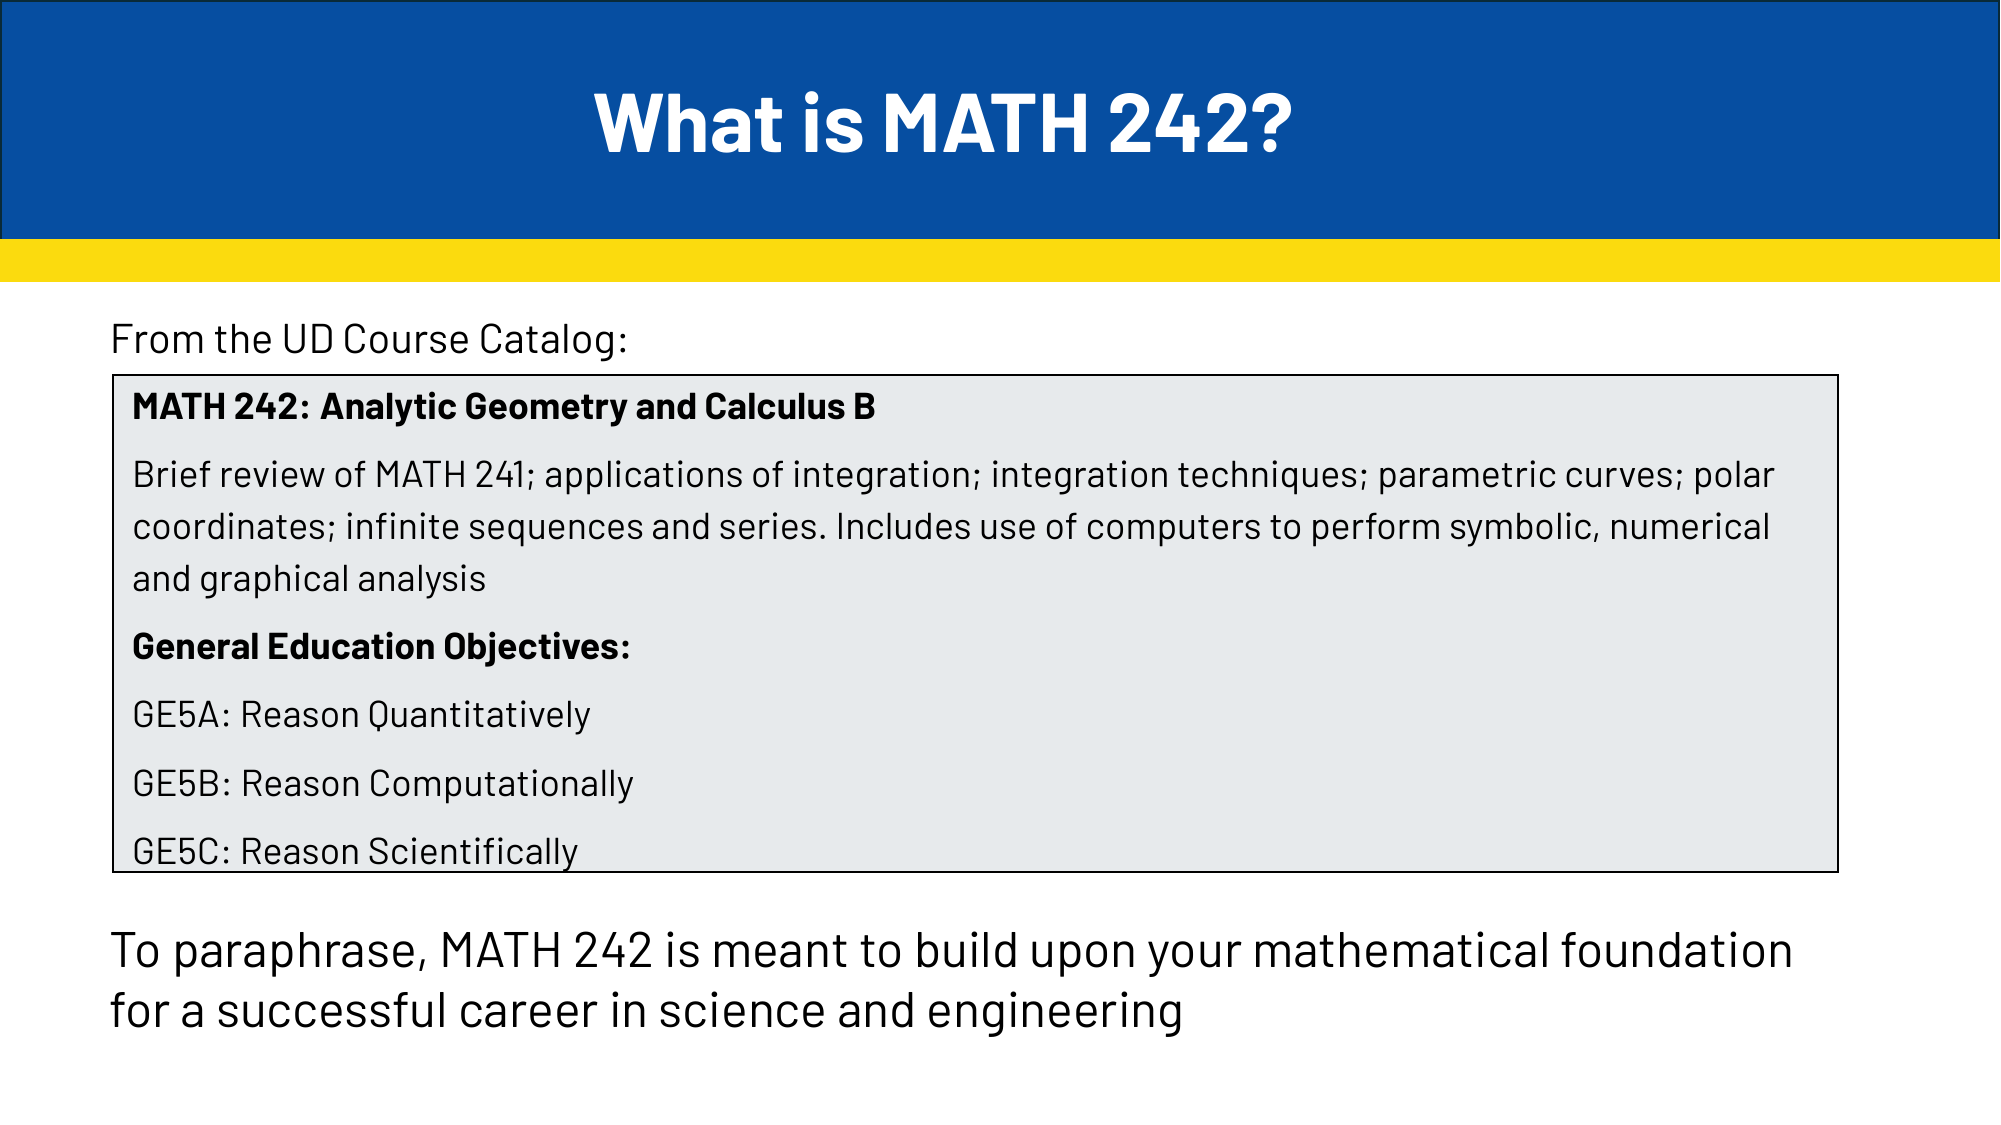

What is MATH 242?

From the UD Course Catalog:
| MATH 242: Analytic Geometry and Calculus B Brief review of MATH 241; applications of integration; integration techniques; parametric curves; polar coordinates; infinite sequences and series. Includes use of computers to perform symbolic, numerical and graphical analysis General Education Objectives: GE5A: Reason Quantitatively GE5B: Reason Computationally GE5C: Reason Scientifically |
| --- |
To paraphrase, MATH 242 is meant to build upon your mathematical foundation for a successful career in science and engineering